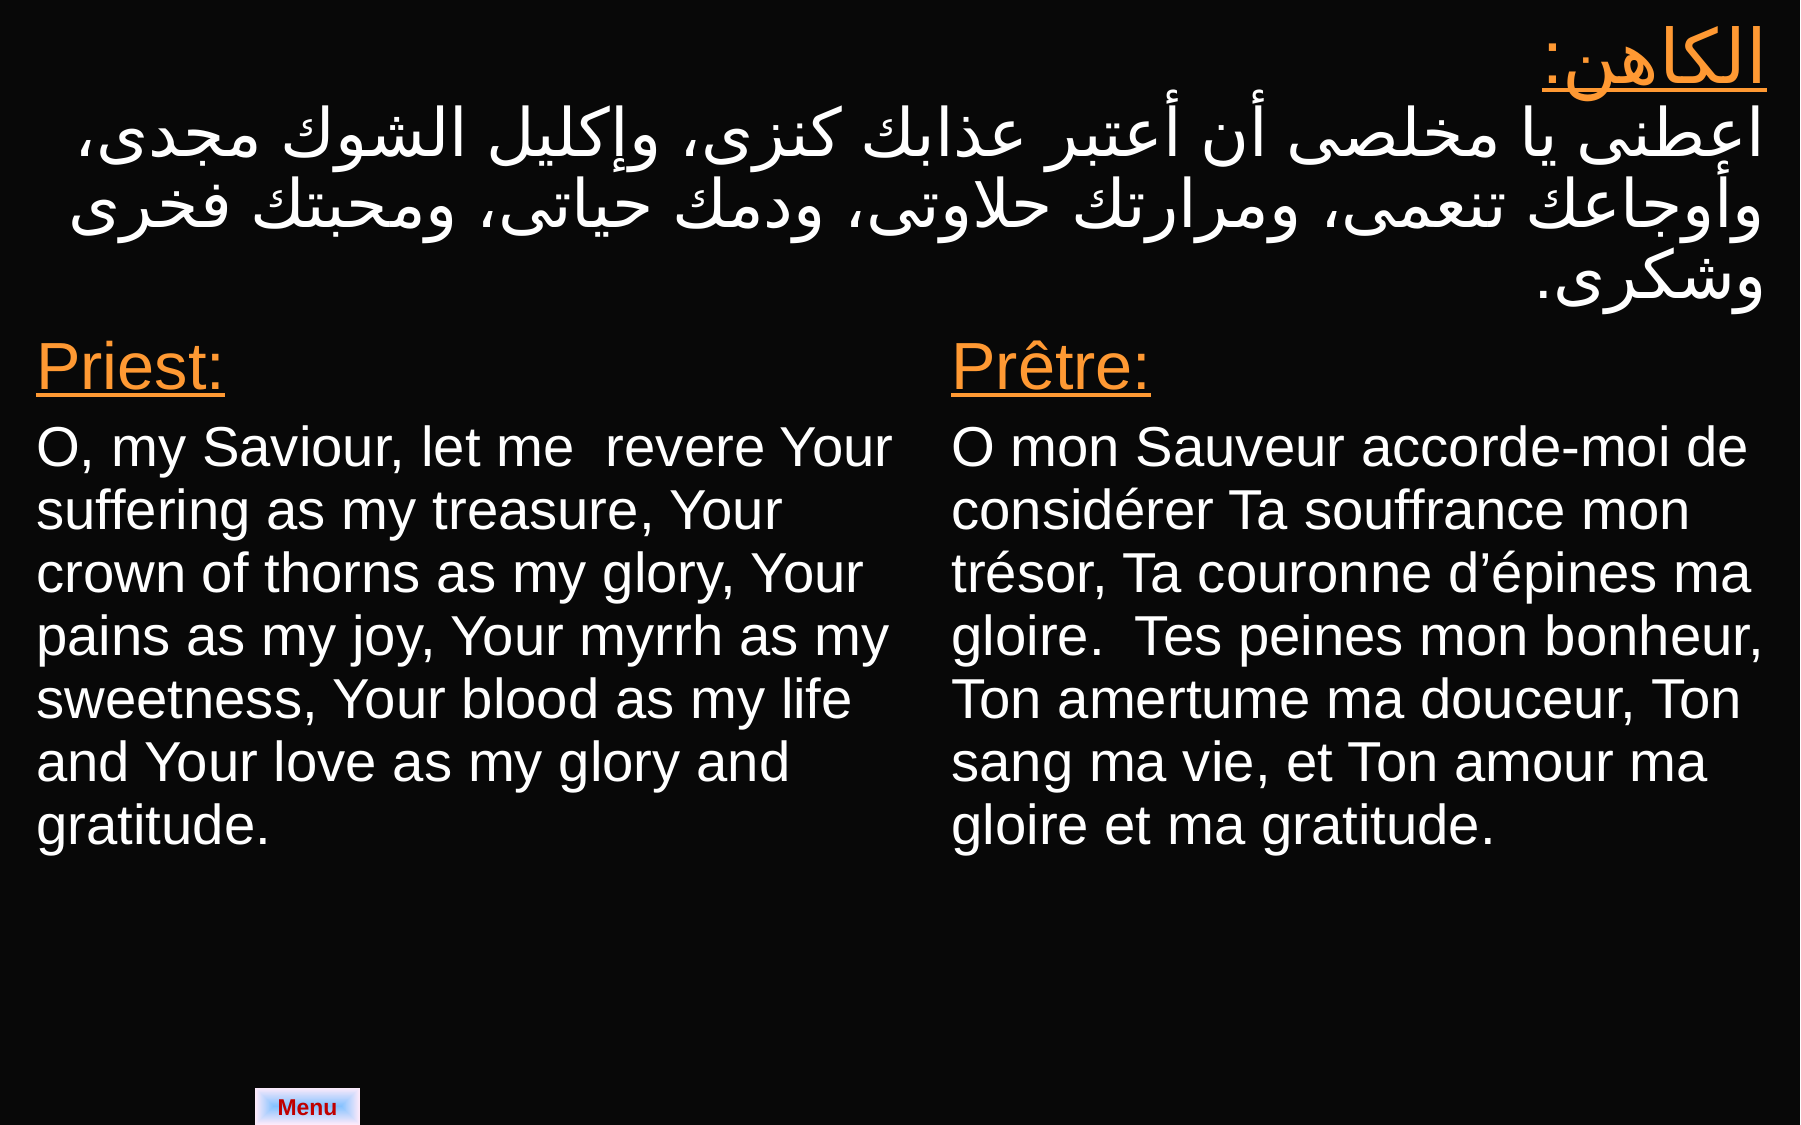

| الكاهن: اعطنى يا مخلصى أن أعتبر عذابك كنزى، وإكليل الشوك مجدى، وأوجاعك تنعمى، ومرارتك حلاوتى، ودمك حياتى، ومحبتك فخرى وشكرى. |  |
| --- | --- |
| Priest: O, my Saviour, let me revere Your suffering as my treasure, Your crown of thorns as my glory, Your pains as my joy, Your myrrh as my sweetness, Your blood as my life and Your love as my glory and gratitude. | Prêtre: O mon Sauveur accorde-moi de considérer Ta souffrance mon trésor, Ta couronne d’épines ma gloire. Tes peines mon bonheur, Ton amertume ma douceur, Ton sang ma vie, et Ton amour ma gloire et ma gratitude. |

Menu